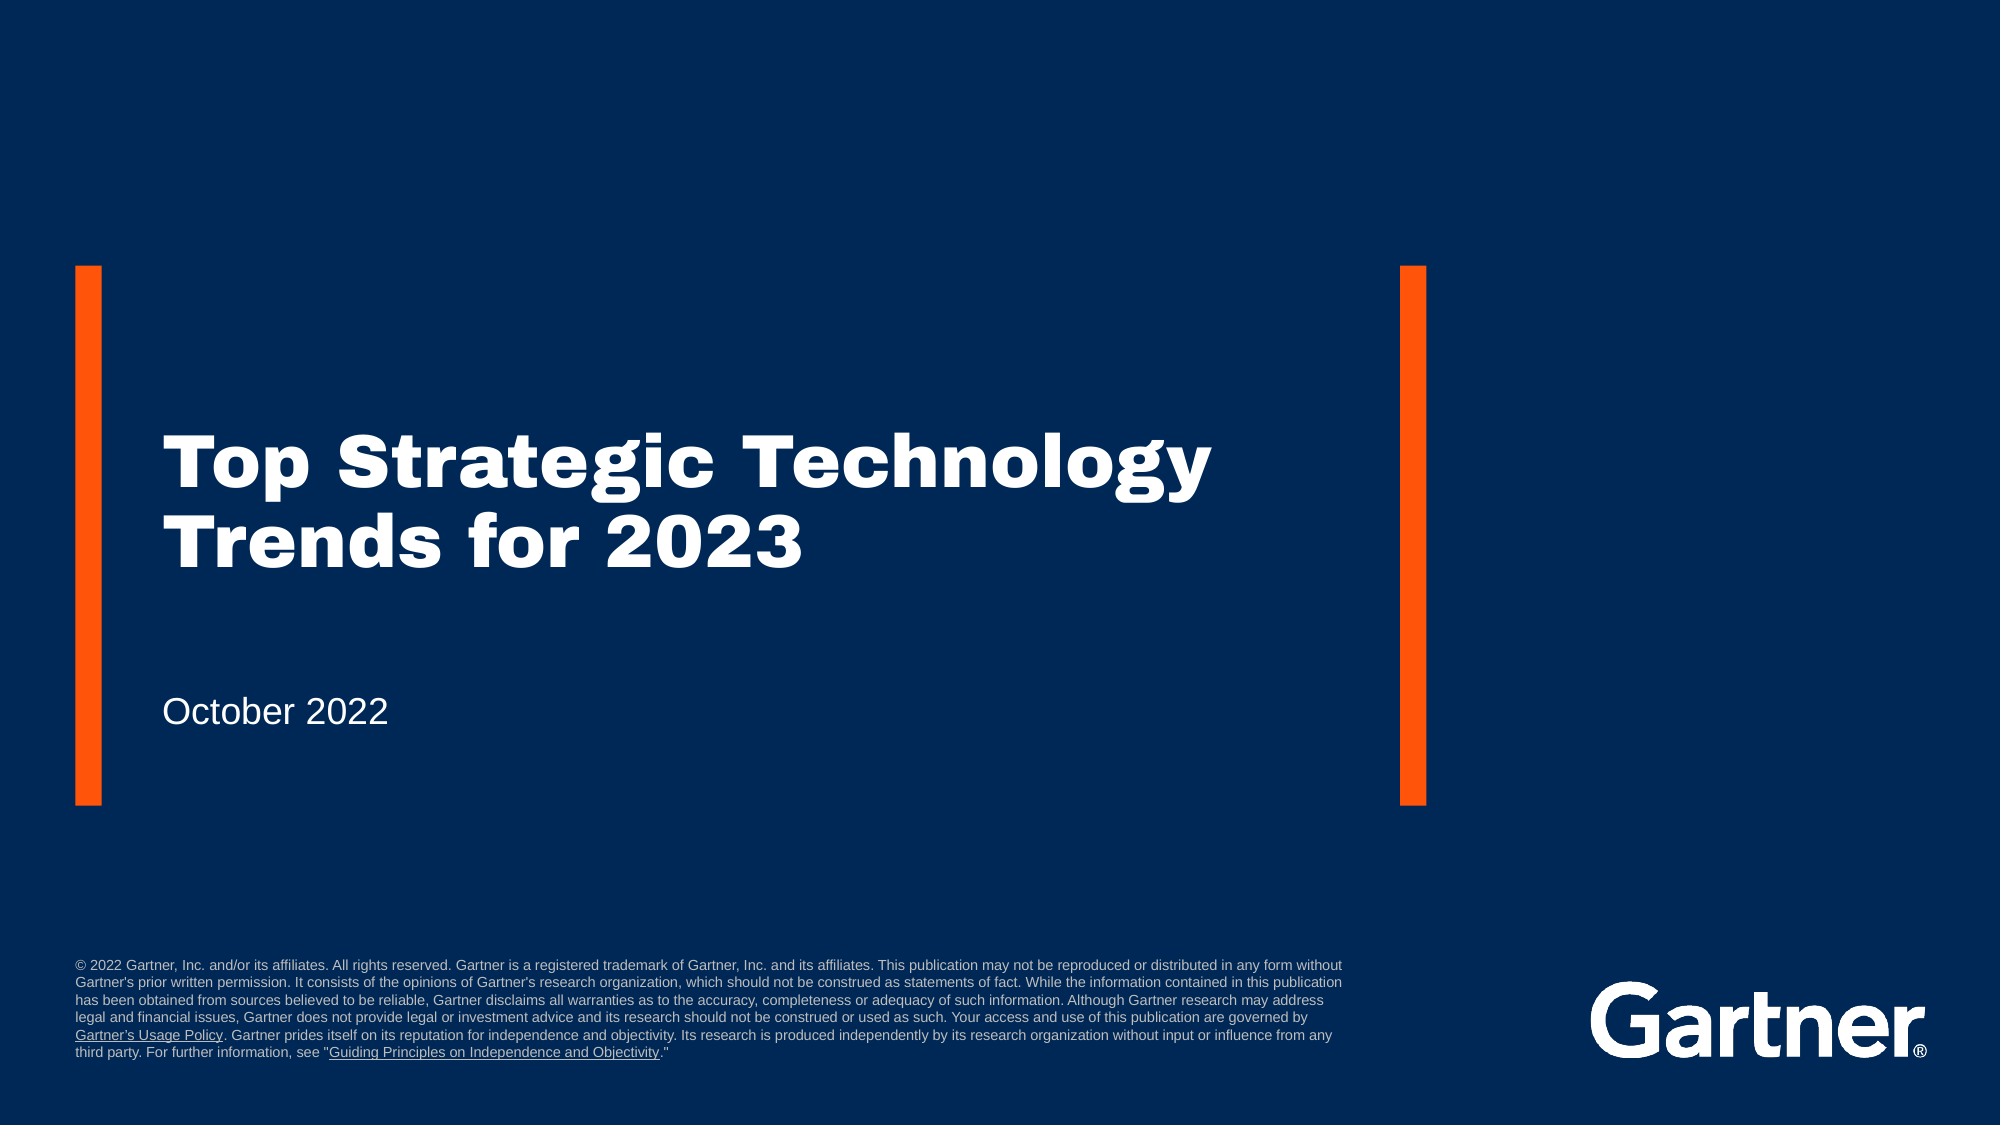

# Top Strategic Technology Trends for 2023
October 2022